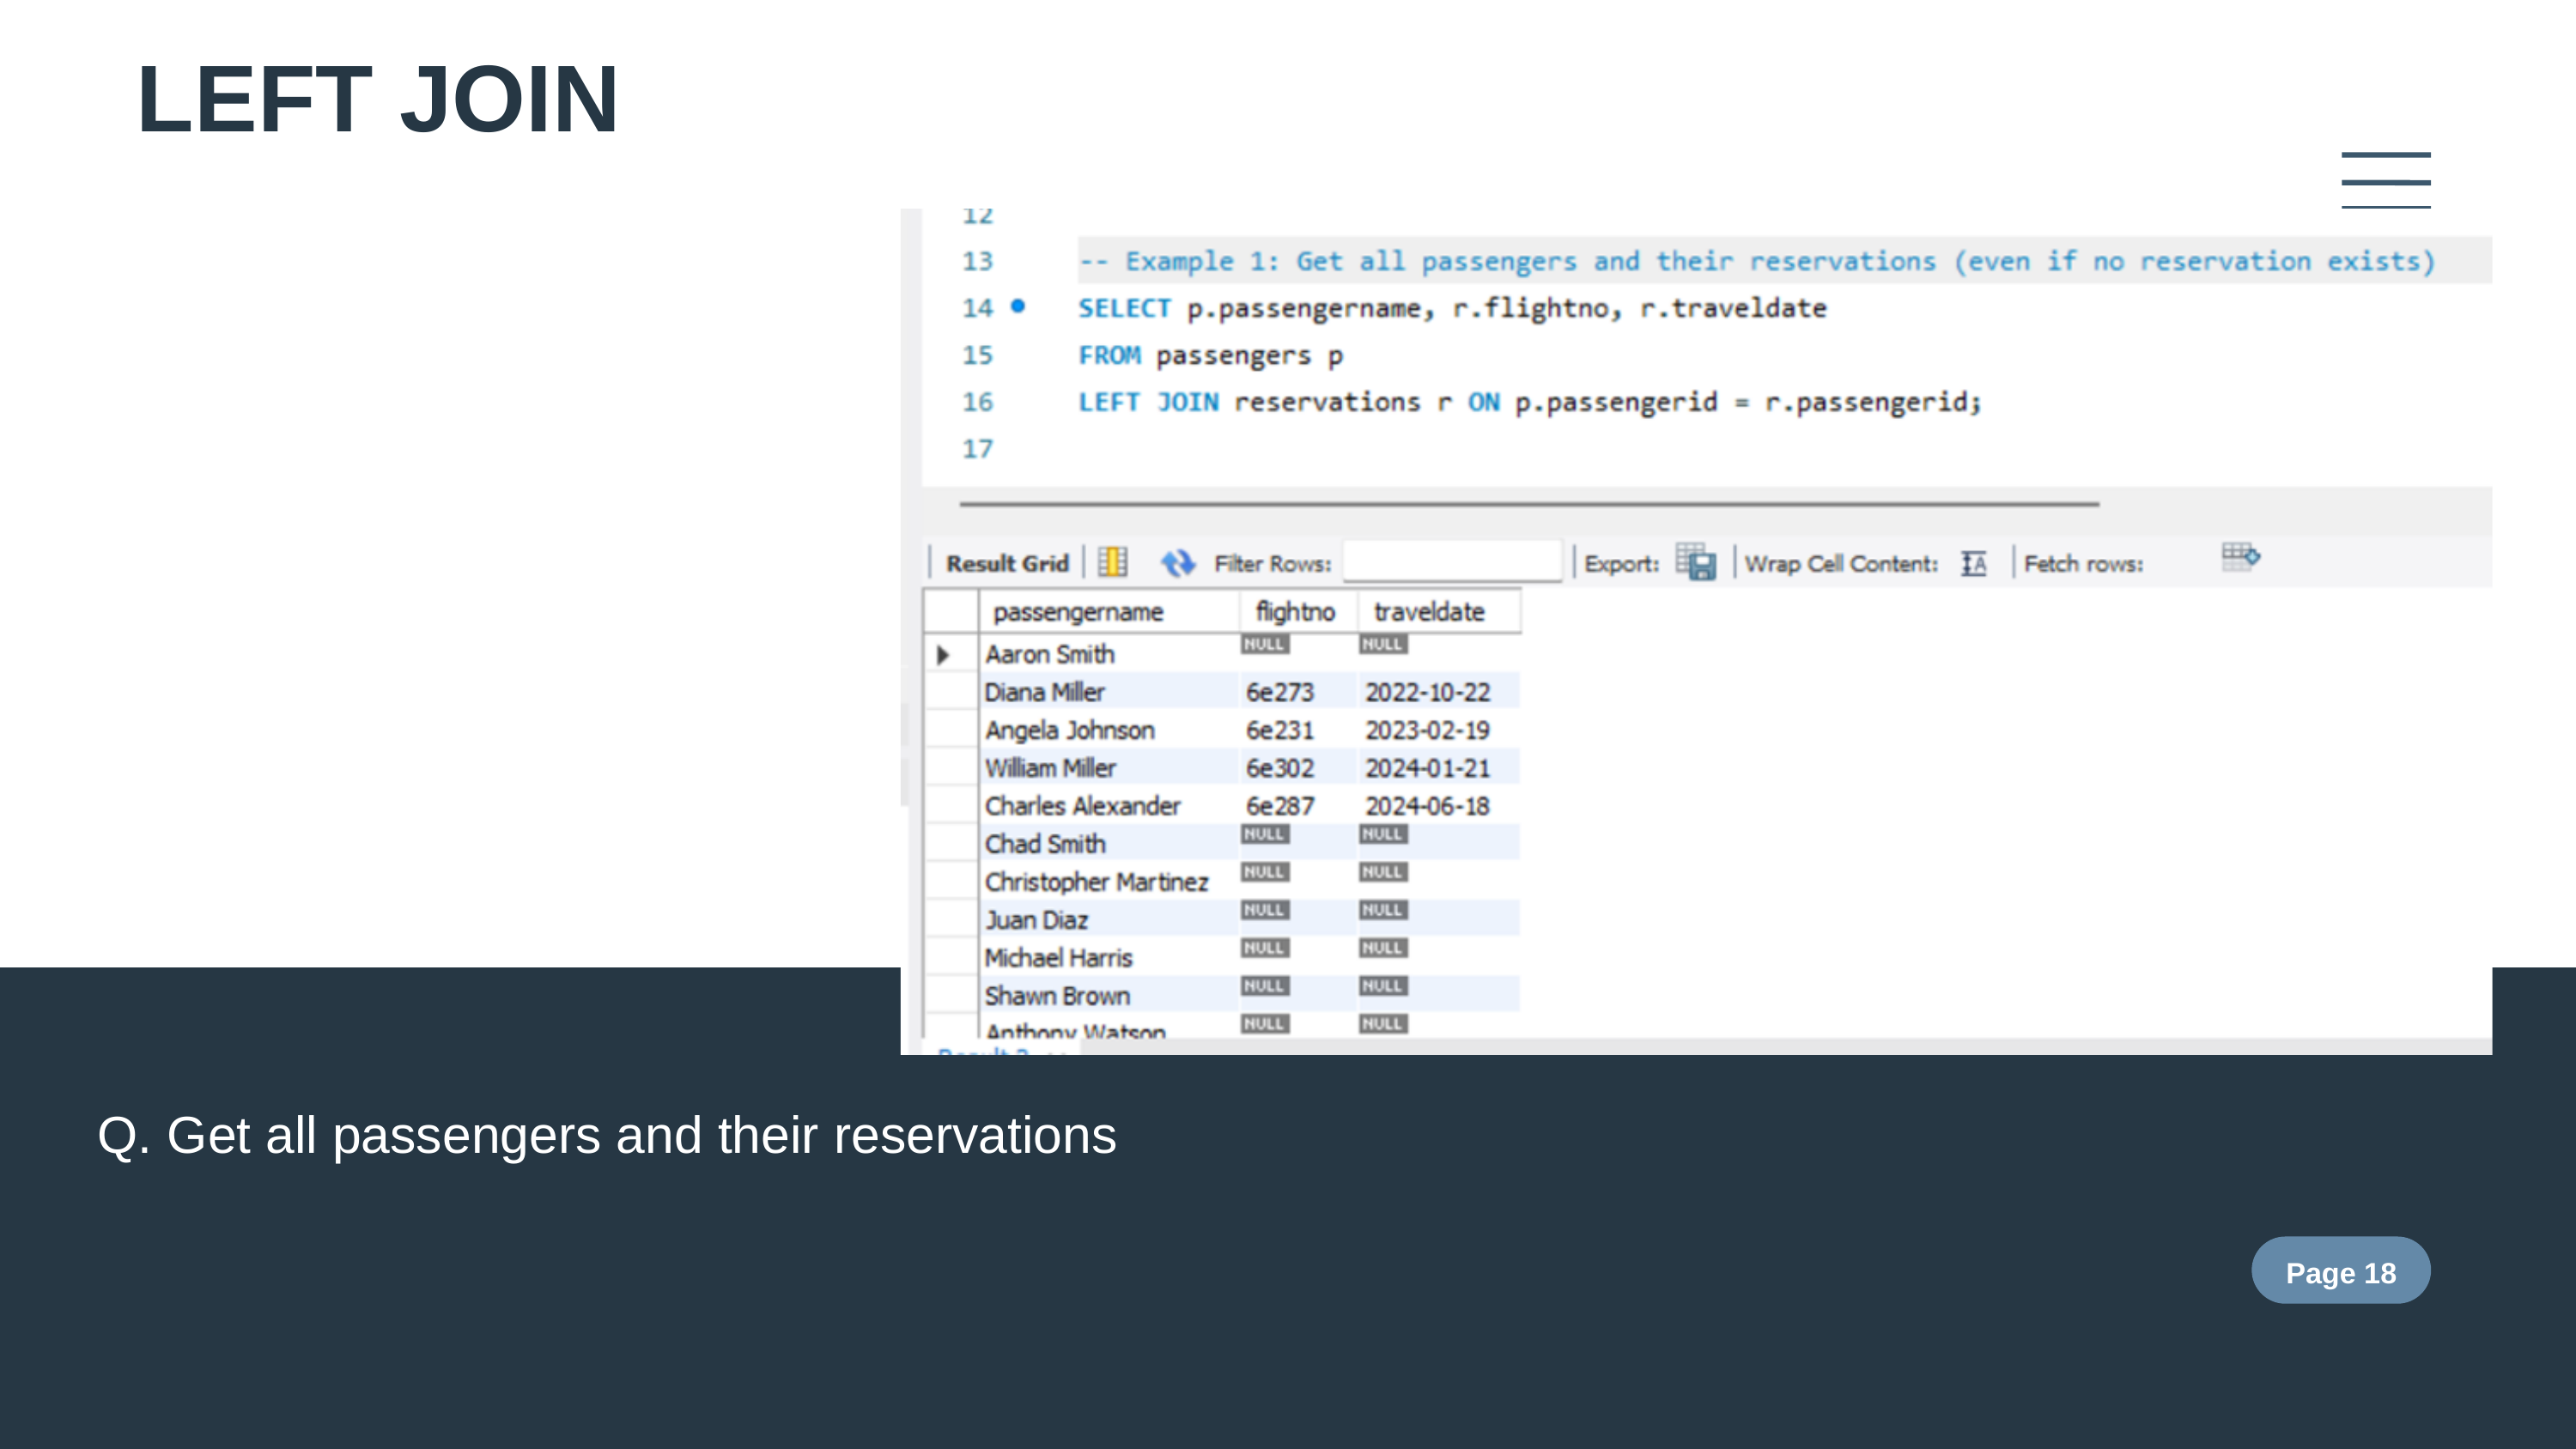

LEFT JOIN

Q. Get all passengers and their reservations

Page 18